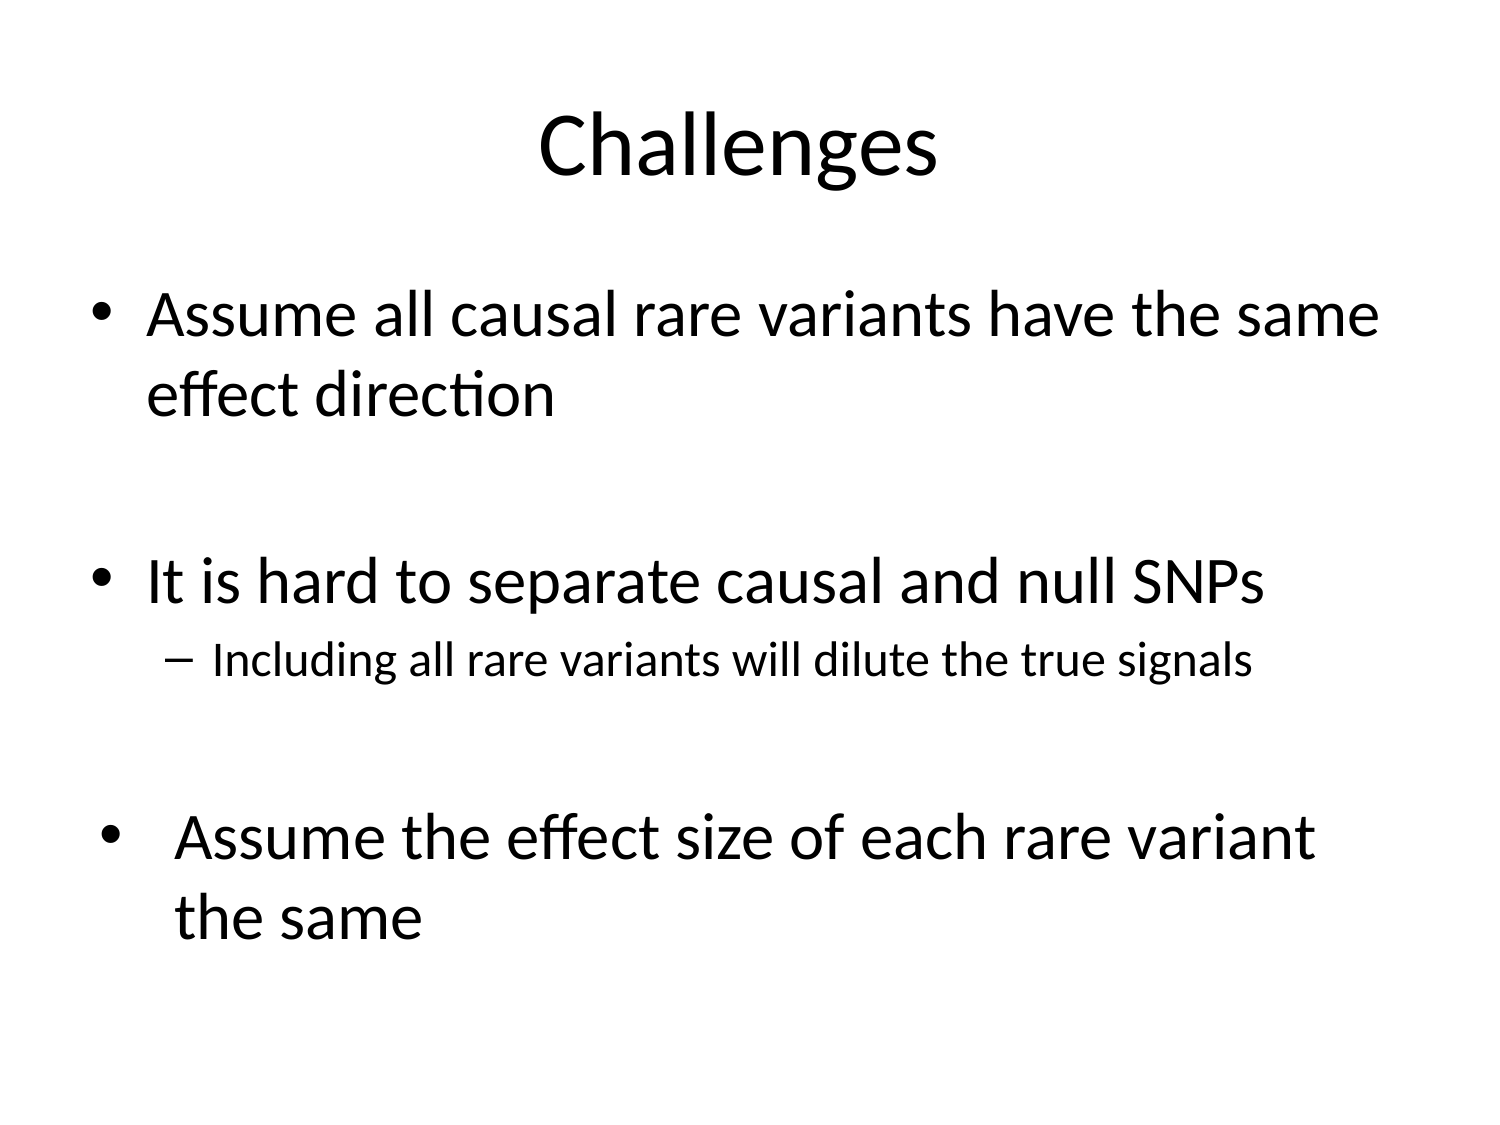

# Challenges
Assume all causal rare variants have the same effect direction

It is hard to separate causal and null SNPs
Including all rare variants will dilute the true signals

Assume the effect size of each rare variant the same